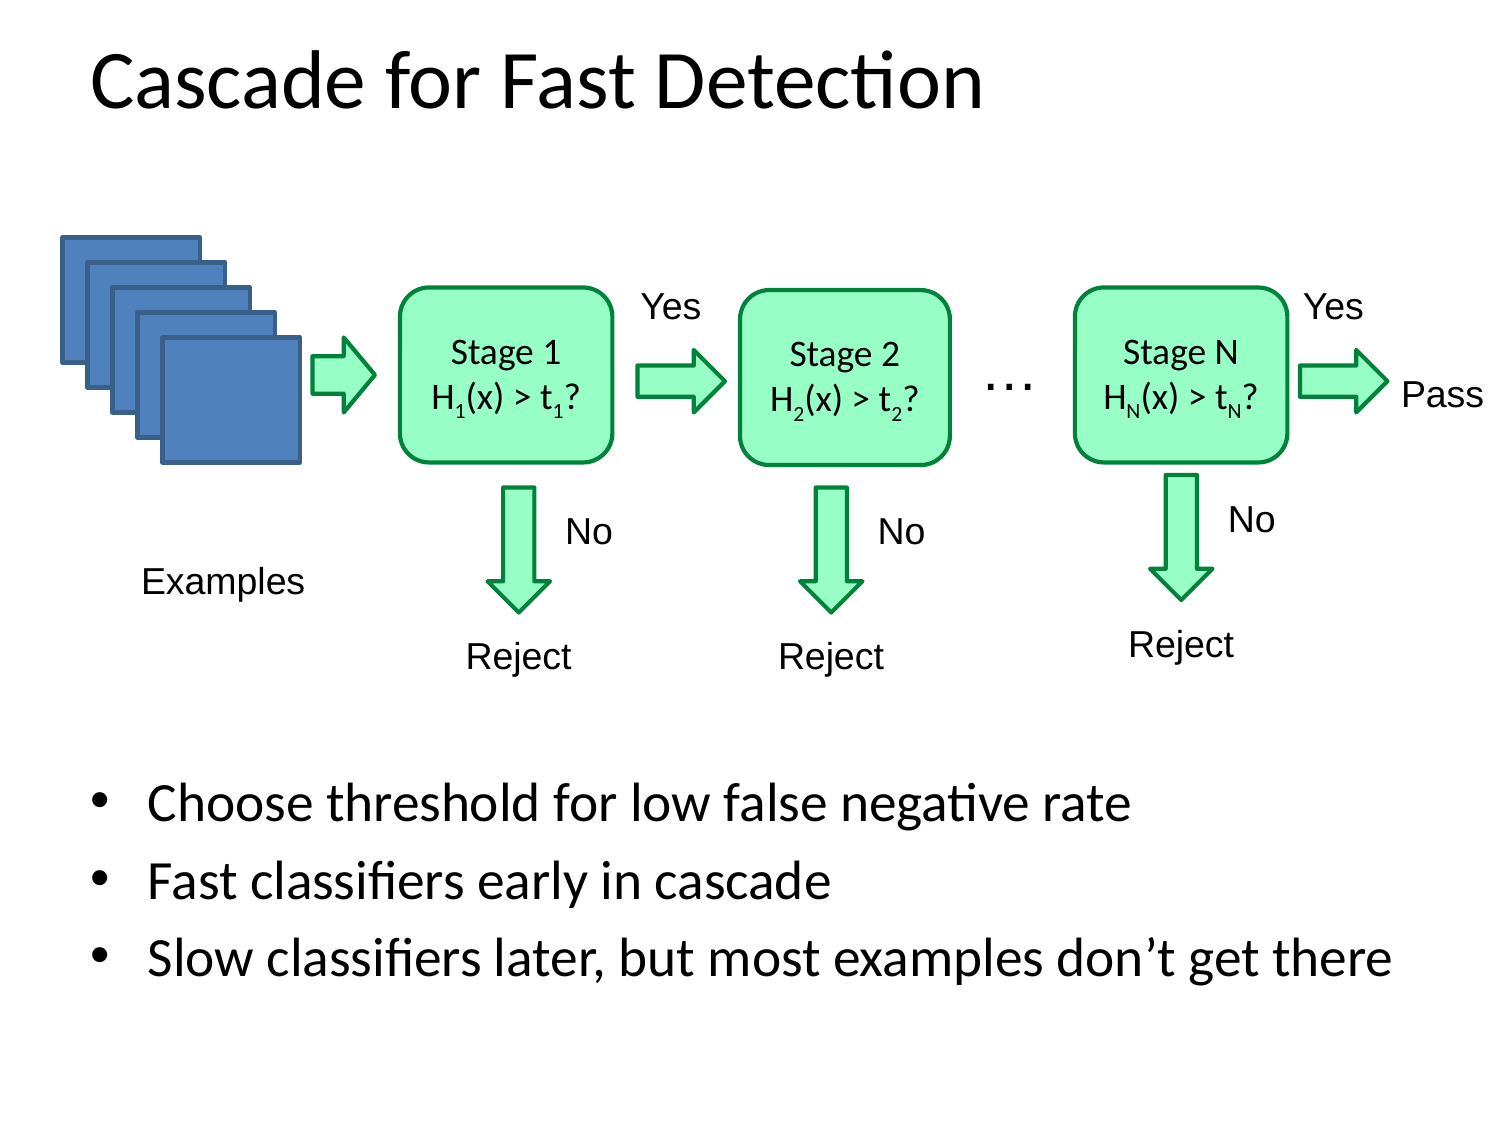

# Cascade for Fast Detection

Choose threshold for low false negative rate
Fast classifiers early in cascade
Slow classifiers later, but most examples don’t get there

Yes
Yes

Stage 1
H1(x) > t1?
Stage N
HN(x) > tN?
Stage 2
H2(x) > t2?

…

Pass
No
No
No

Examples
Reject
Reject
Reject